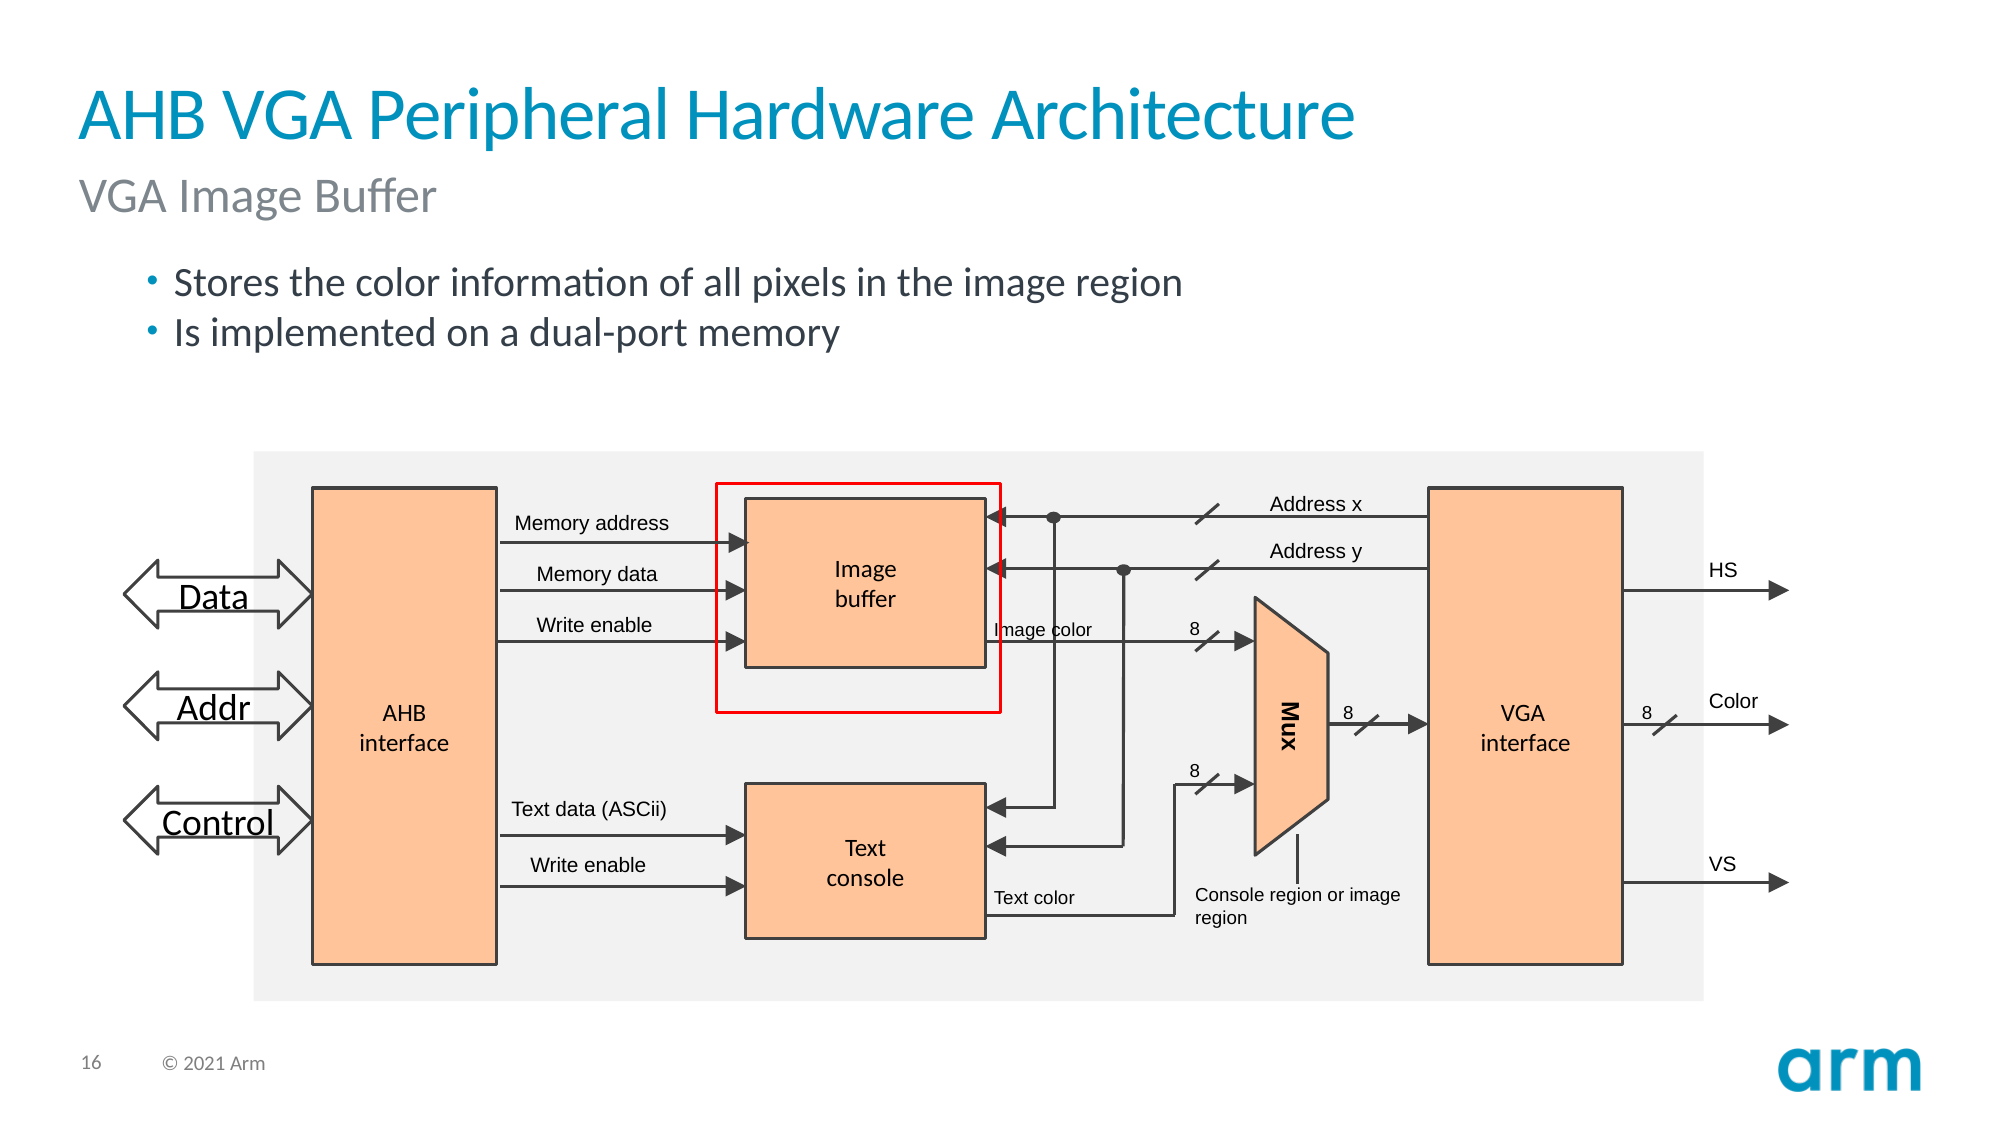

# AHB VGA Peripheral Hardware Architecture
VGA Image Buffer

Stores the color information of all pixels in the image region
Is implemented on a dual-port memory

Address x

AHB
interface
VGA
interface
Image
buffer
Memory address

Address y
HS
Memory data
Data

Write enable
8
Image color
Addr
Color

8
8
Mux
8
Text
console
Control
Text data (ASCii)
VS
Write enable
Console region or image region
Text color